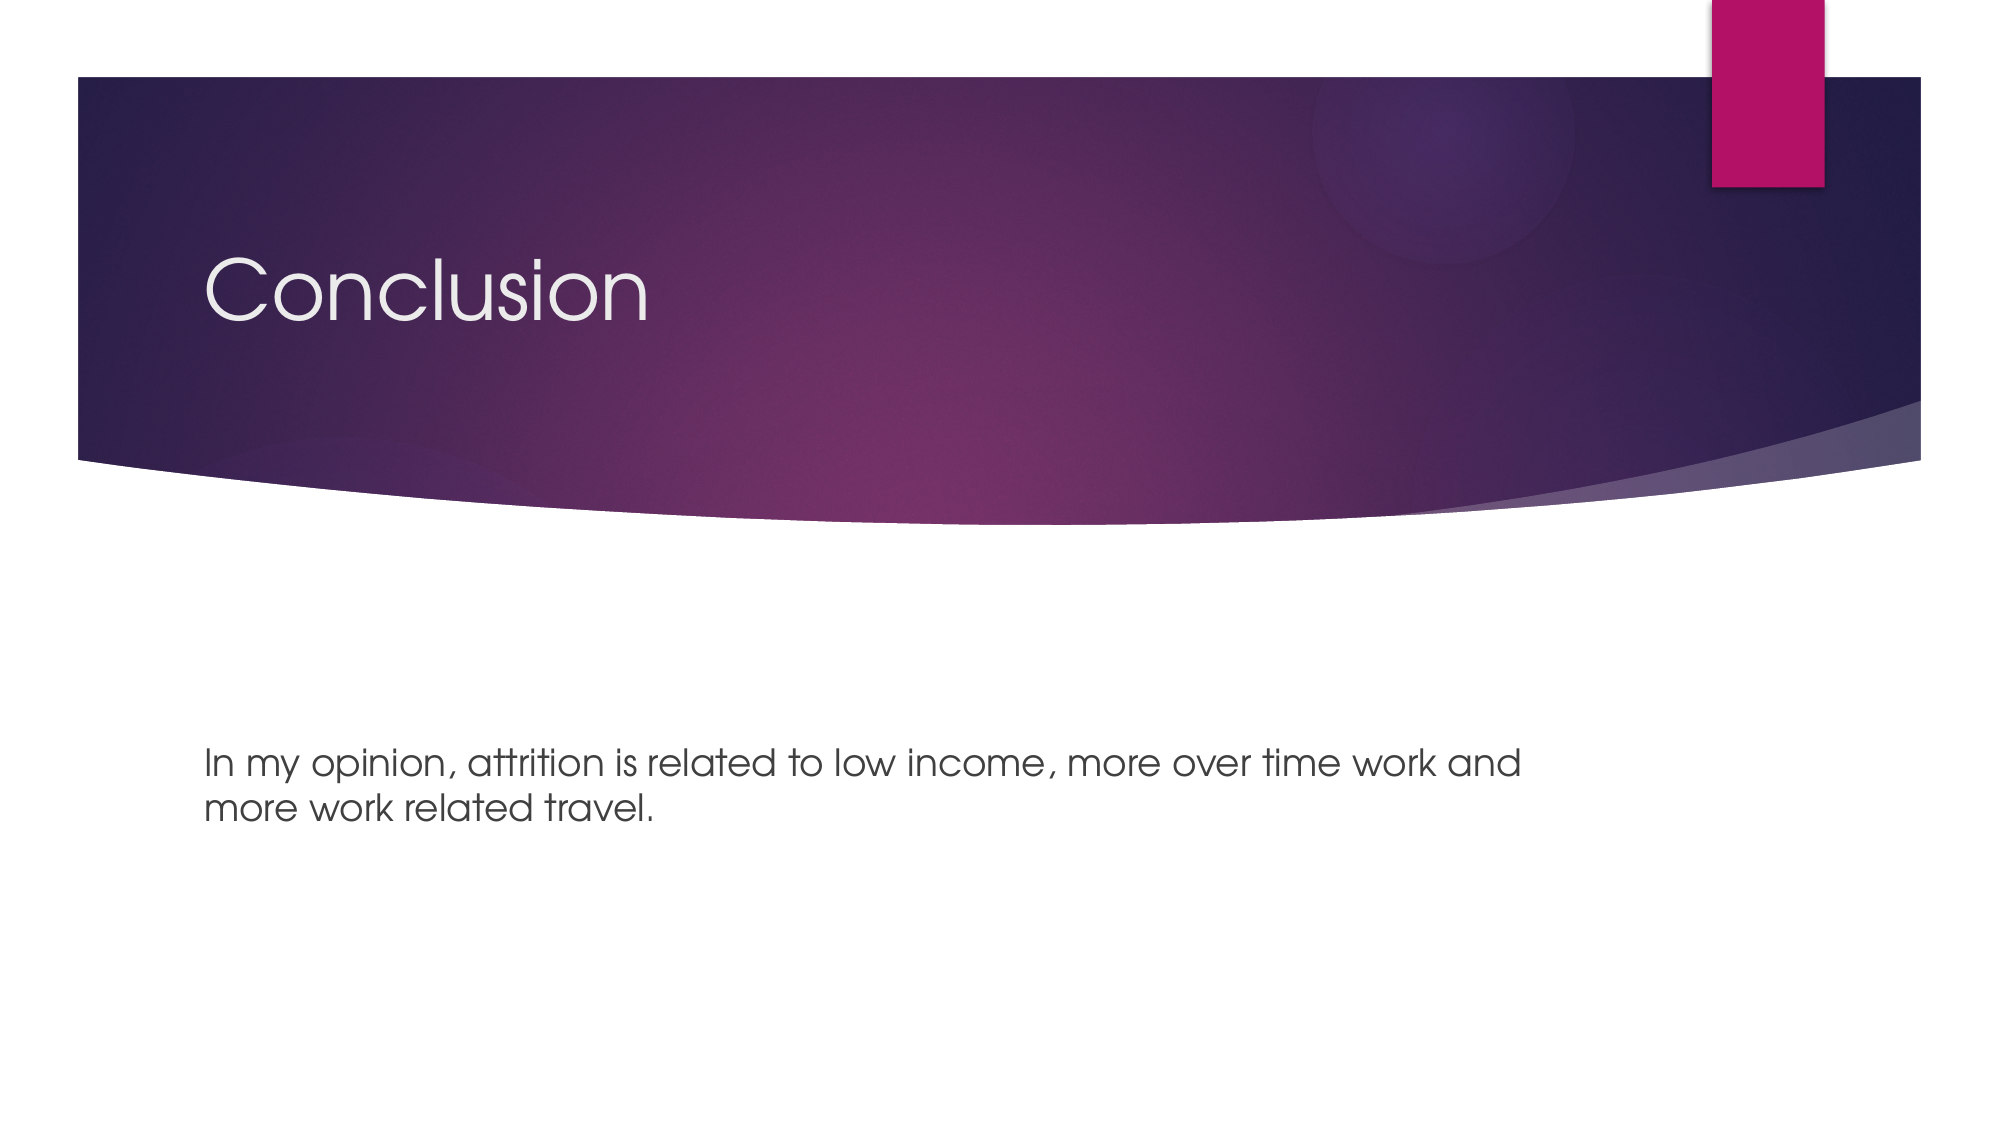

# Conclusion
In my opinion, attrition is related to low income, more over time work and more work related travel.